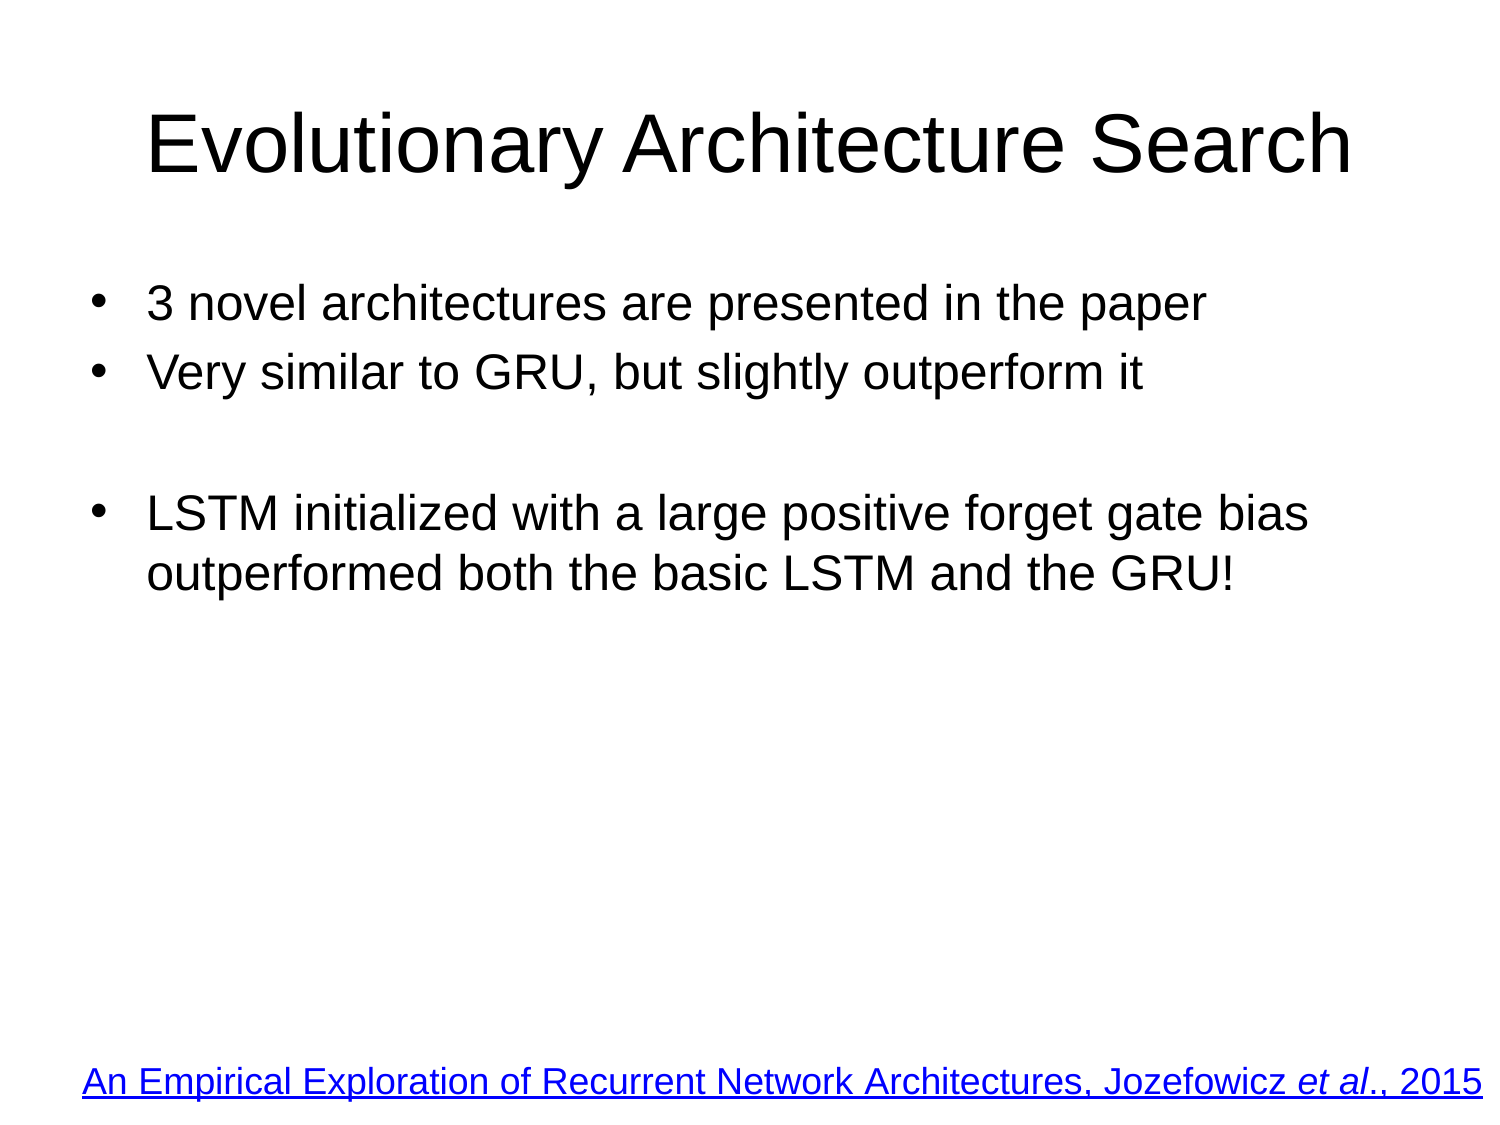

# Evolutionary Architecture Search
3 novel architectures are presented in the paper
Very similar to GRU, but slightly outperform it

LSTM initialized with a large positive forget gate bias outperformed both the basic LSTM and the GRU!
An Empirical Exploration of Recurrent Network Architectures, Jozefowicz et al., 2015